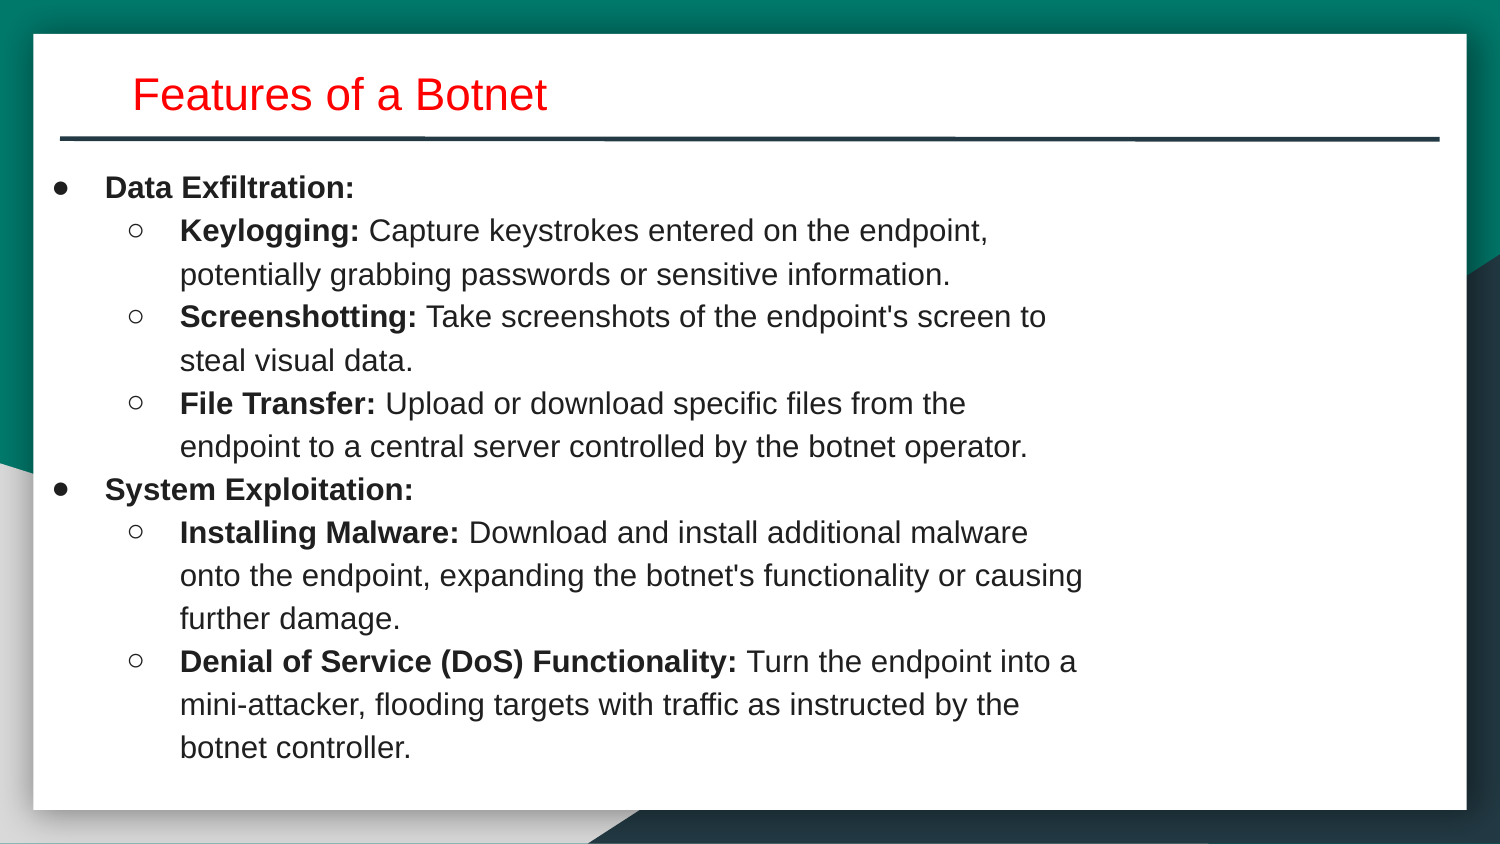

Features of a Botnet
Data Exfiltration:
Keylogging: Capture keystrokes entered on the endpoint, potentially grabbing passwords or sensitive information.
Screenshotting: Take screenshots of the endpoint's screen to steal visual data.
File Transfer: Upload or download specific files from the endpoint to a central server controlled by the botnet operator.
System Exploitation:
Installing Malware: Download and install additional malware onto the endpoint, expanding the botnet's functionality or causing further damage.
Denial of Service (DoS) Functionality: Turn the endpoint into a mini-attacker, flooding targets with traffic as instructed by the botnet controller.